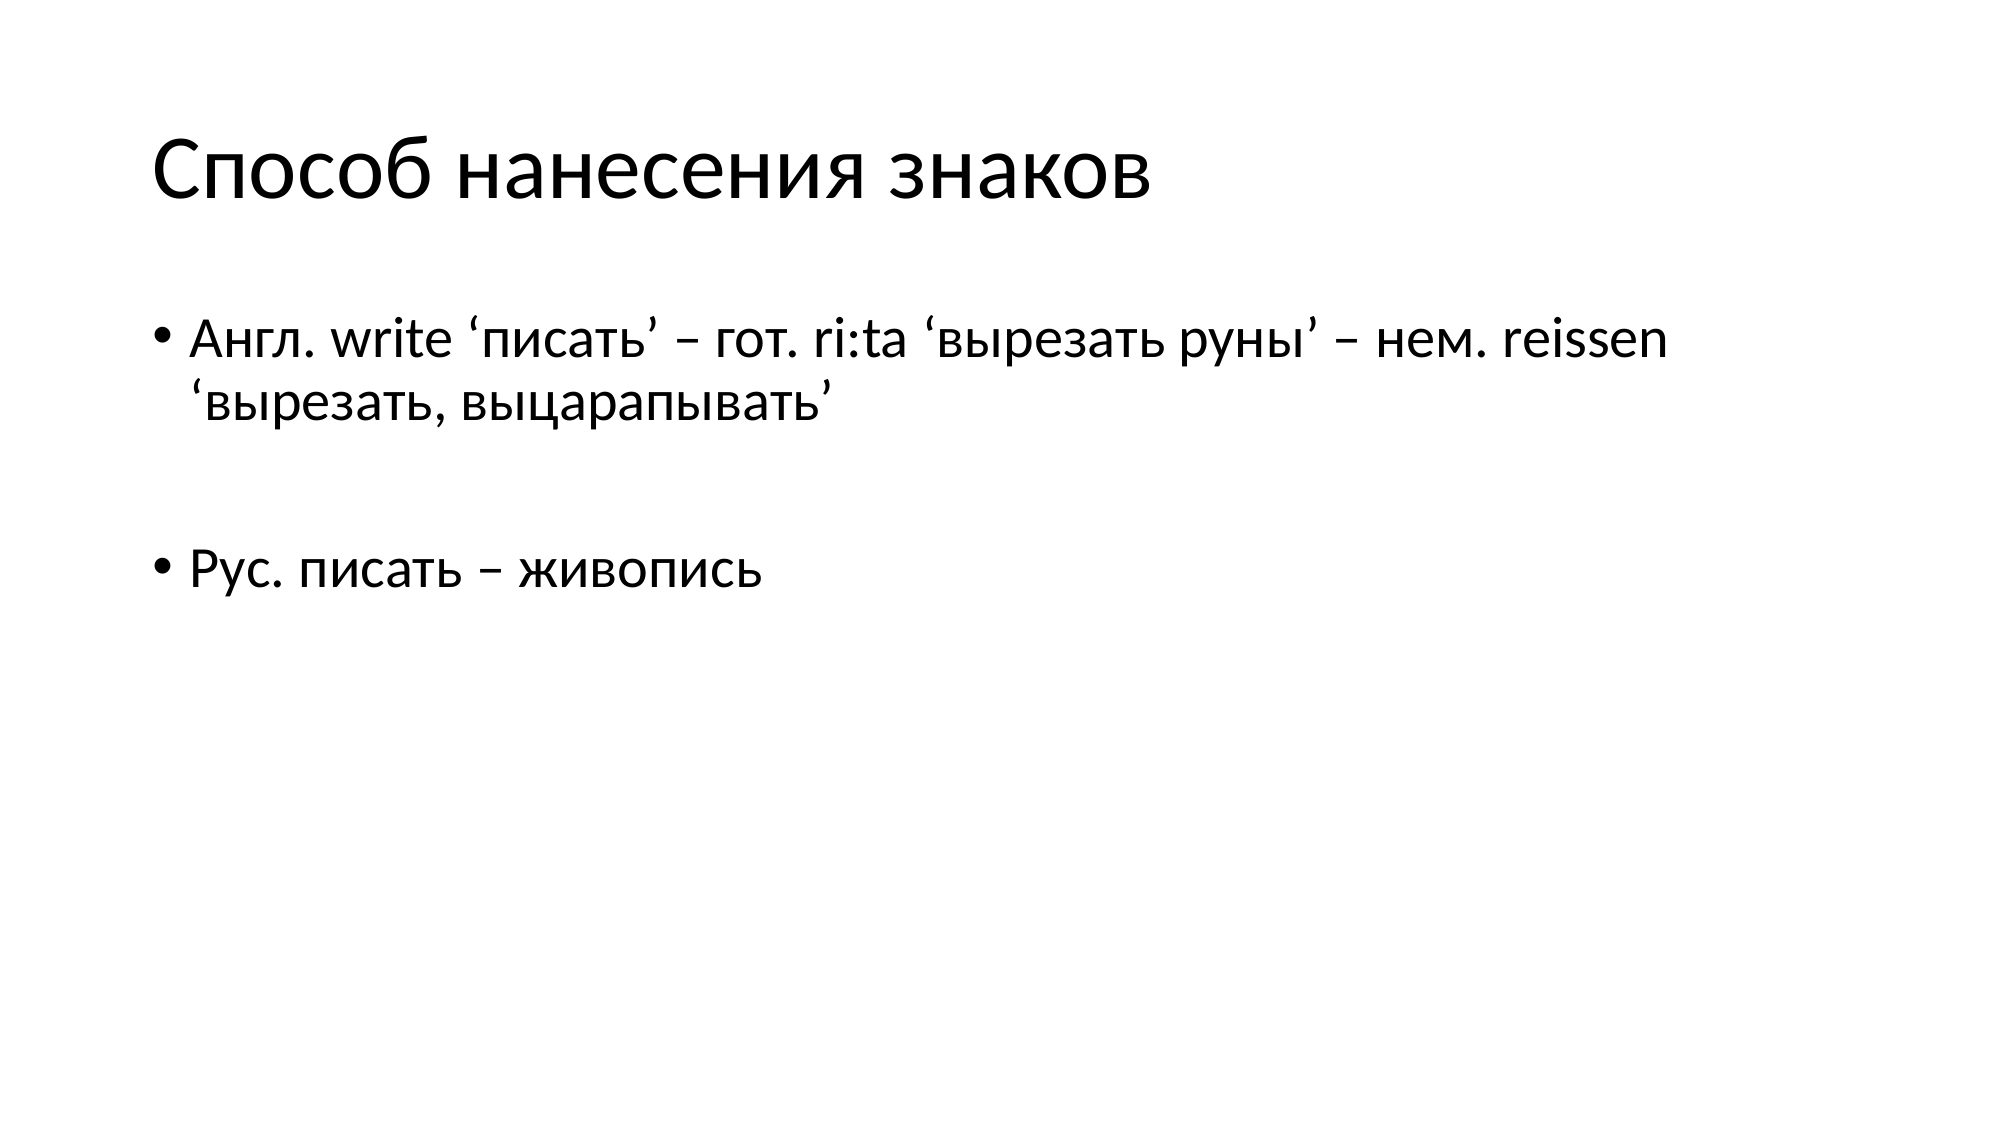

# Способ нанесения знаков
Англ. write ‘писать’ – гот. ri:ta ‘вырезать руны’ – нем. reissen ‘вырезать, выцарапывать’

Рус. писать – живопись